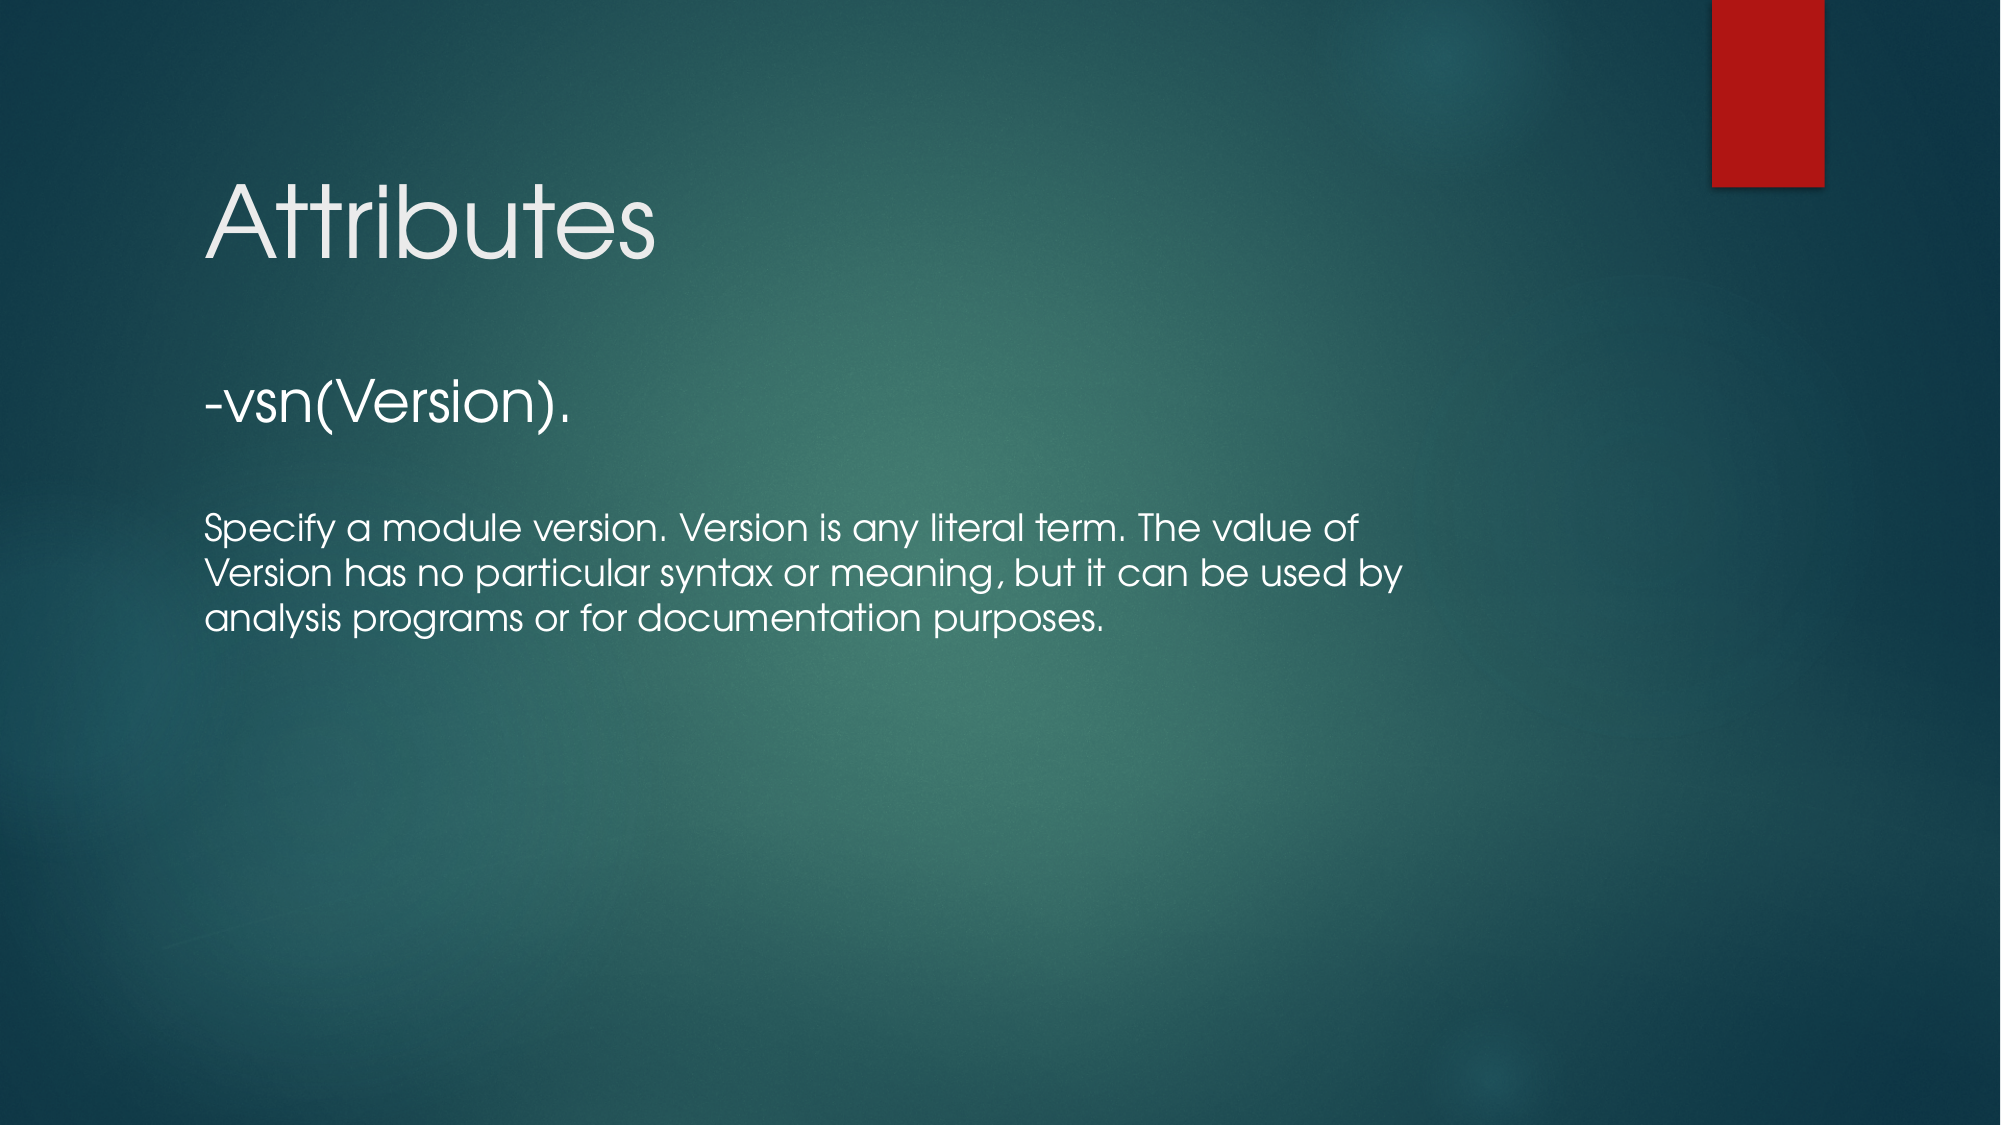

# Attributes
-vsn(Version).

Specify a module version. Version is any literal term. The value of
Version has no particular syntax or meaning, but it can be used by
analysis programs or for documentation purposes.